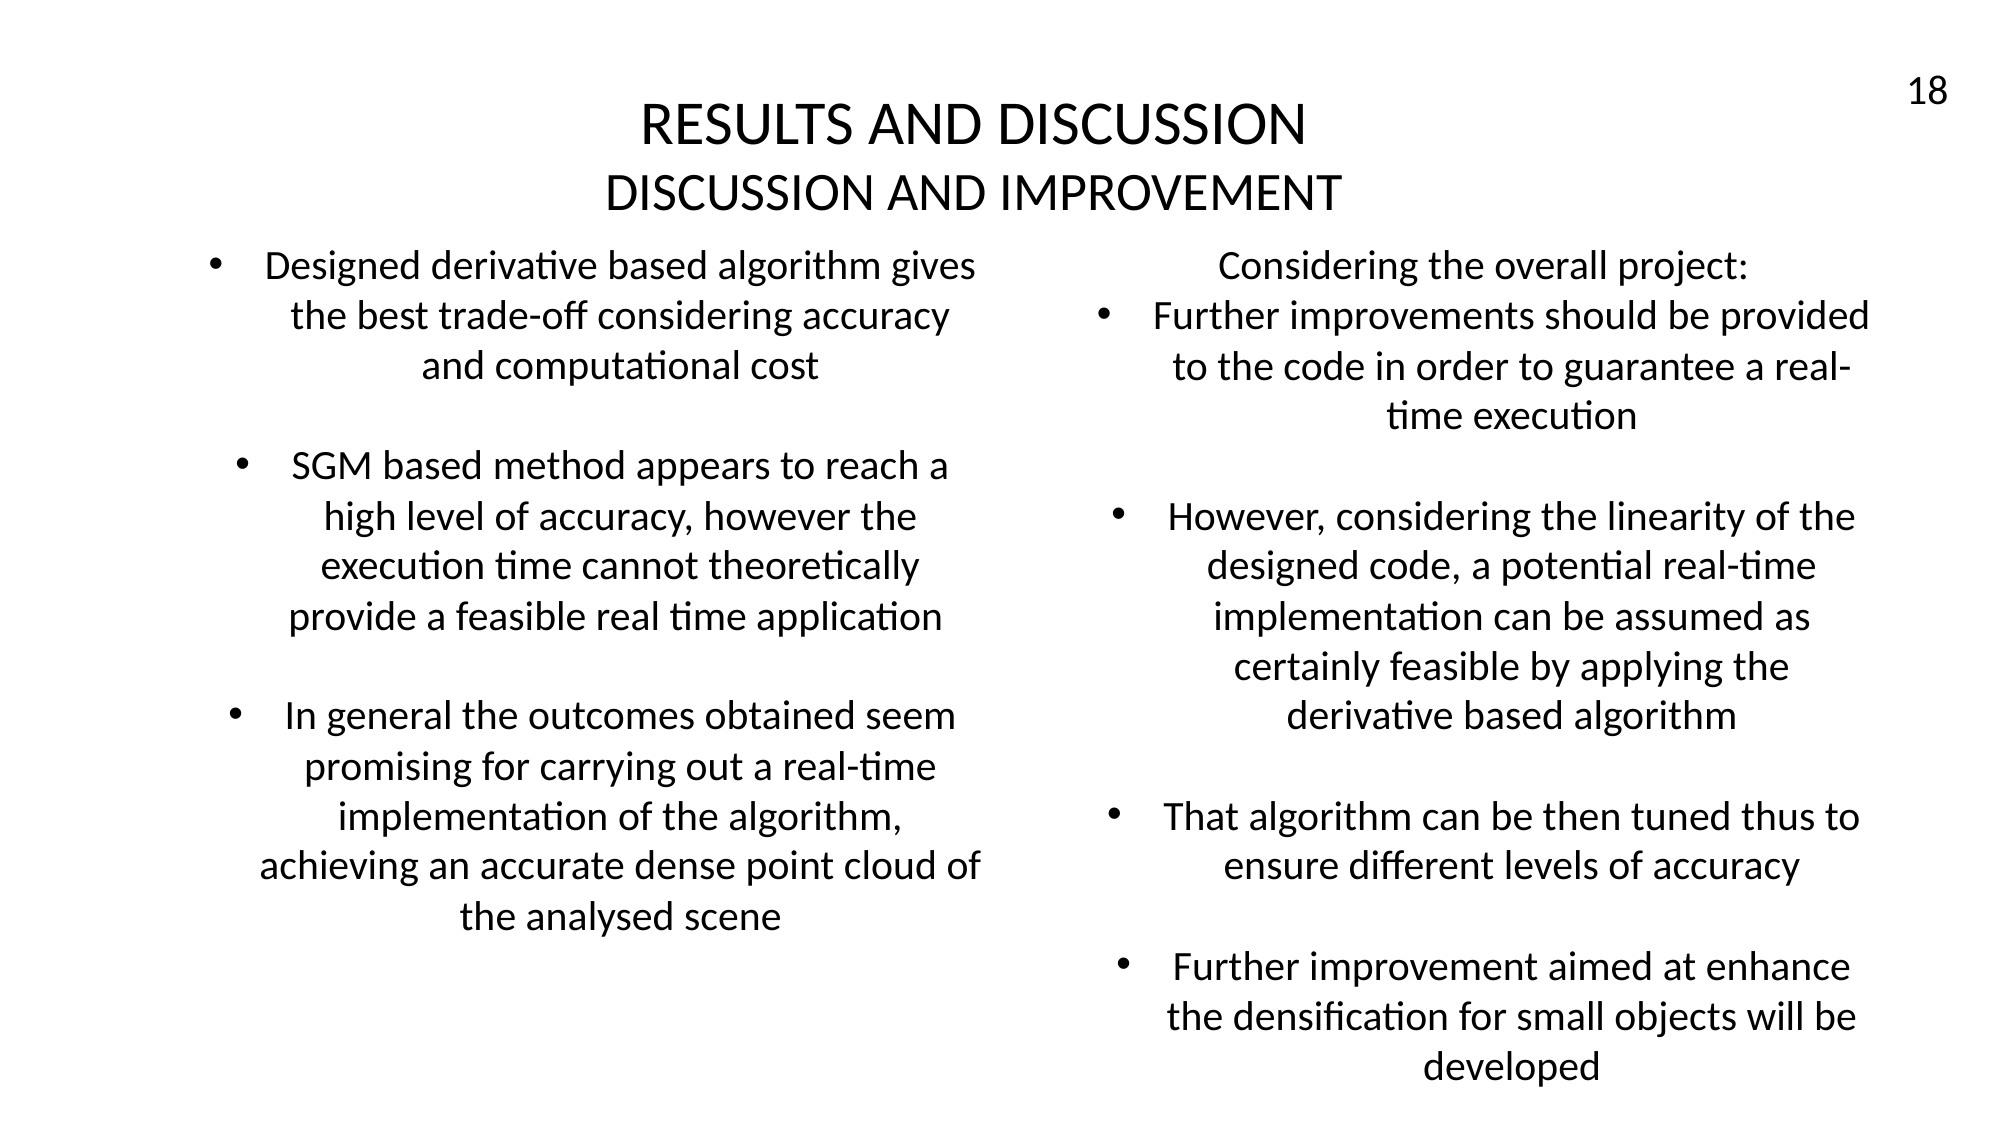

18
RESULTS AND DISCUSSION
DISCUSSION AND IMPROVEMENT
Designed derivative based algorithm gives the best trade-off considering accuracy and computational cost

SGM based method appears to reach a high level of accuracy, however the execution time cannot theoretically provide a feasible real time application

In general the outcomes obtained seem promising for carrying out a real-time implementation of the algorithm, achieving an accurate dense point cloud of the analysed scene
Considering the overall project:
Further improvements should be provided to the code in order to guarantee a real-time execution

However, considering the linearity of the designed code, a potential real-time implementation can be assumed as certainly feasible by applying the derivative based algorithm

That algorithm can be then tuned thus to ensure different levels of accuracy

Further improvement aimed at enhance the densification for small objects will be developed